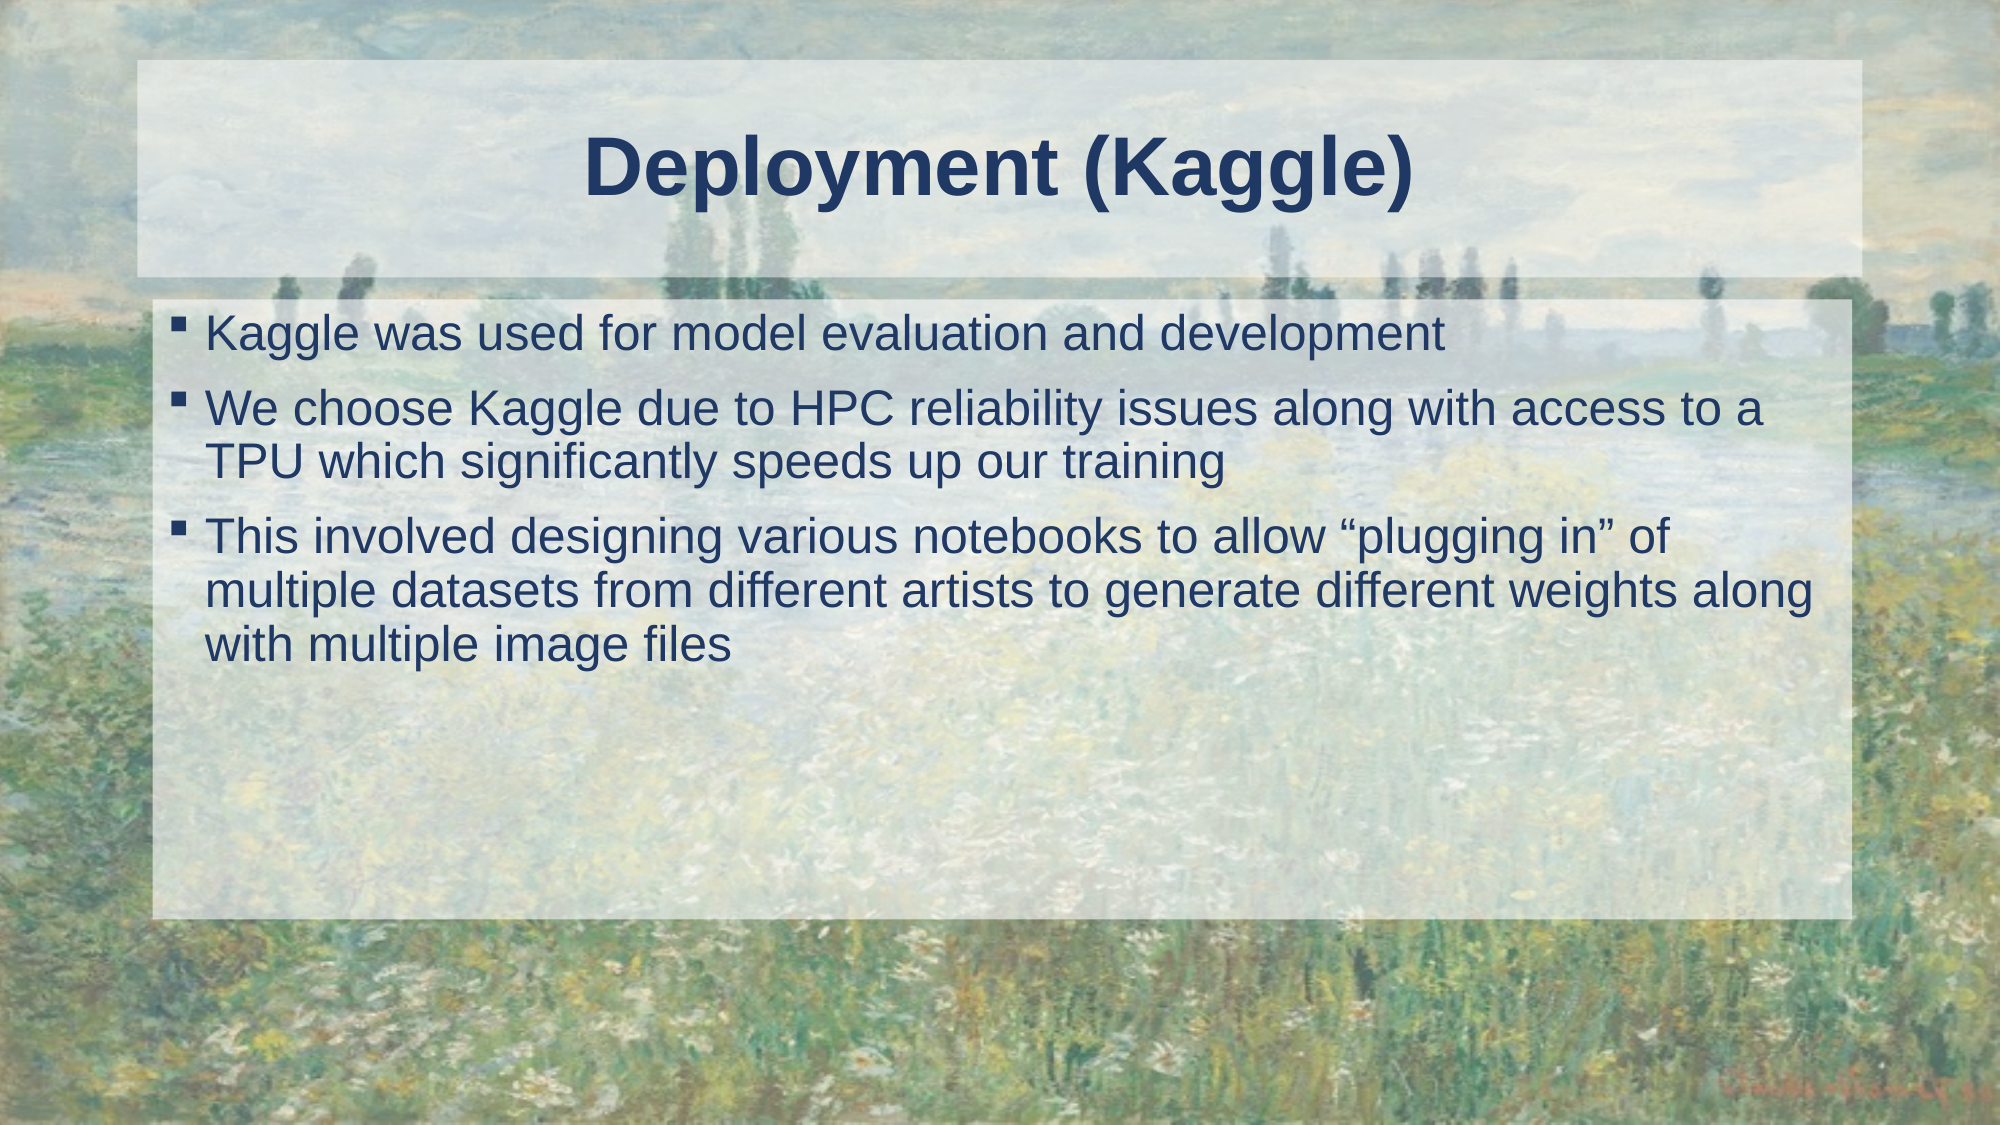

# Deployment (Kaggle)
Kaggle was used for model evaluation and development
We choose Kaggle due to HPC reliability issues along with access to a TPU which significantly speeds up our training
This involved designing various notebooks to allow “plugging in” of multiple datasets from different artists to generate different weights along with multiple image files